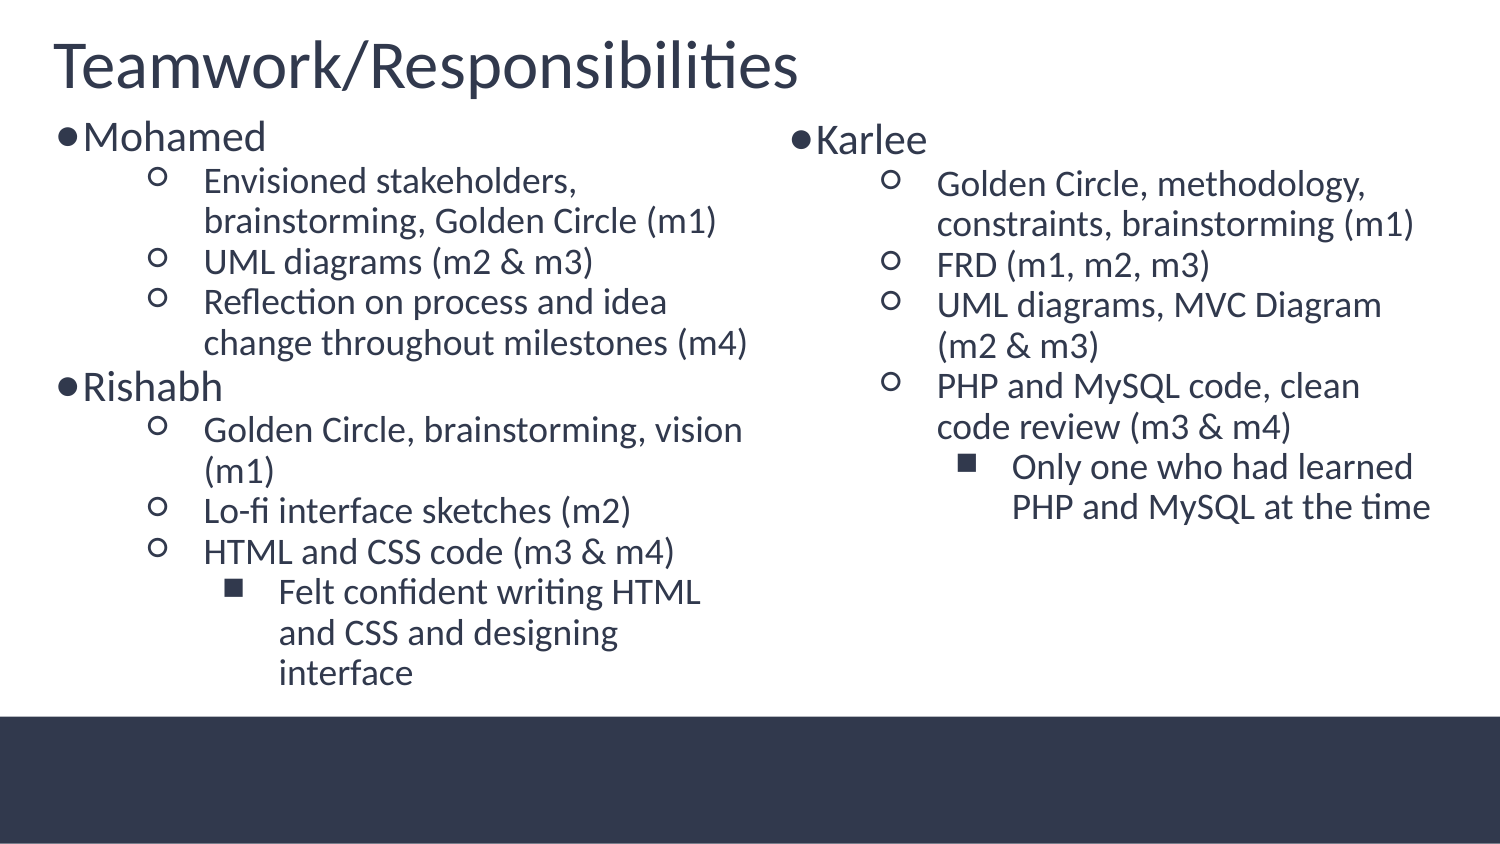

Teamwork/Responsibilities
Karlee
Golden Circle, methodology, constraints, brainstorming (m1)
FRD (m1, m2, m3)
UML diagrams, MVC Diagram (m2 & m3)
PHP and MySQL code, clean code review (m3 & m4)
Only one who had learned PHP and MySQL at the time
Mohamed
Envisioned stakeholders, brainstorming, Golden Circle (m1)
UML diagrams (m2 & m3)
Reflection on process and idea change throughout milestones (m4)
Rishabh
Golden Circle, brainstorming, vision (m1)
Lo-fi interface sketches (m2)
HTML and CSS code (m3 & m4)
Felt confident writing HTML and CSS and designing interface